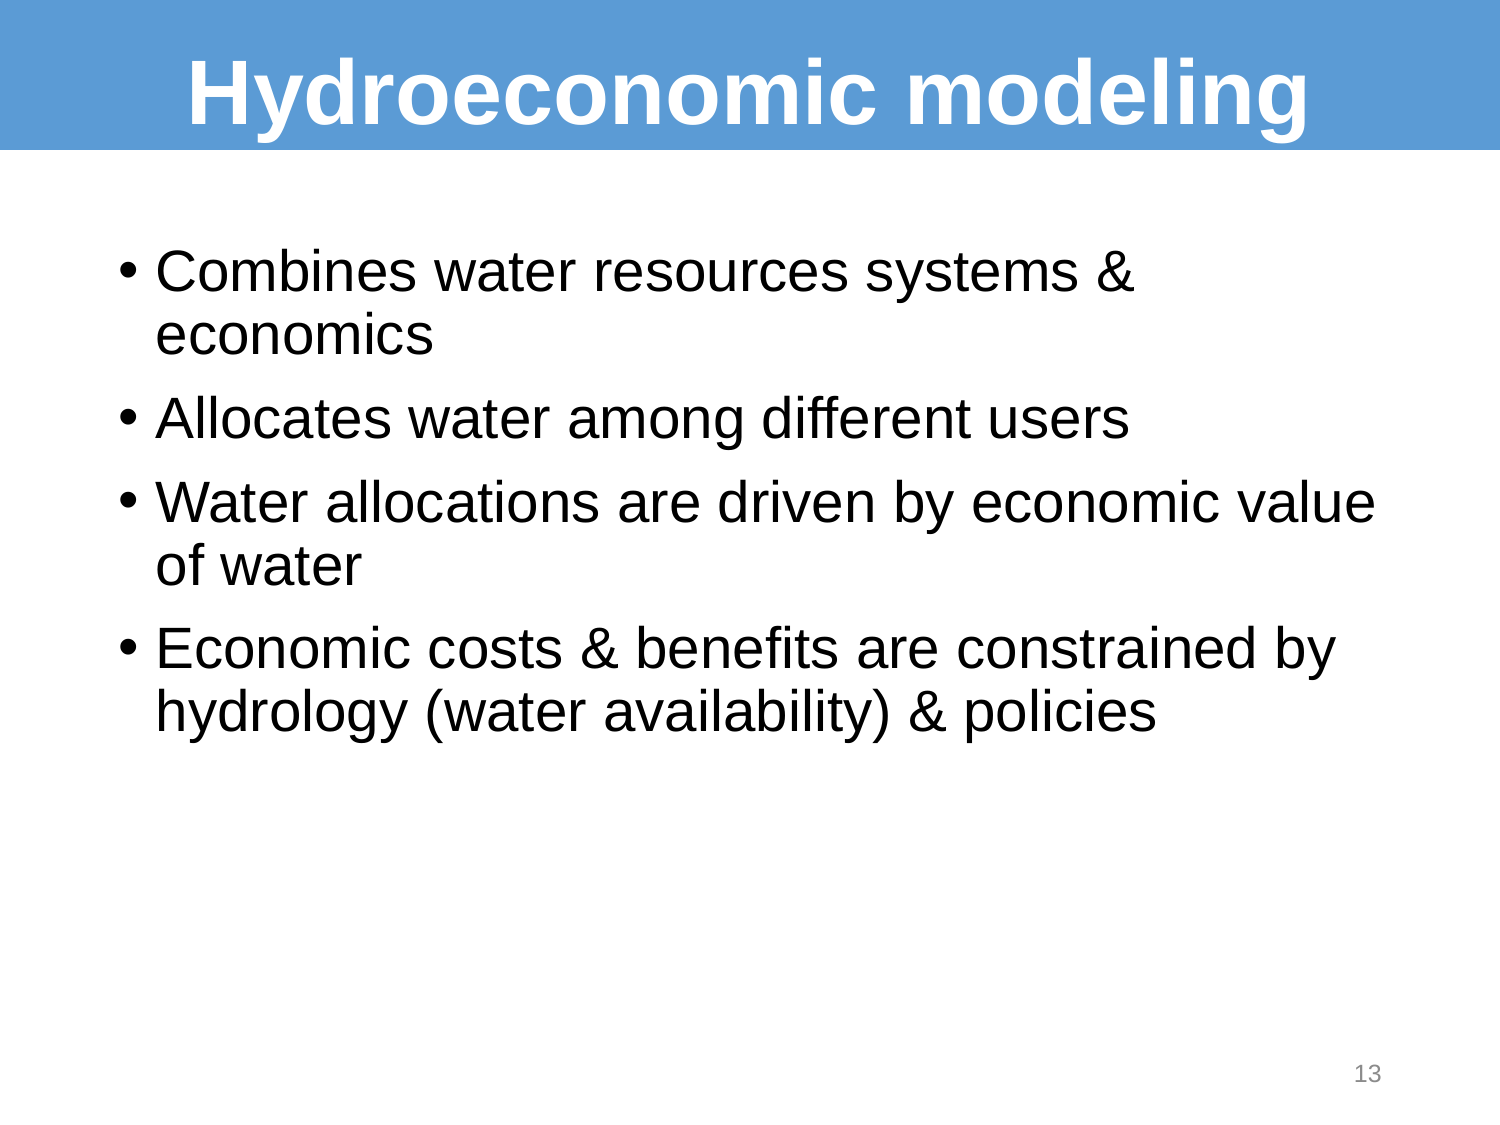

# Hydroeconomic modeling
Combines water resources systems & economics
Allocates water among different users
Water allocations are driven by economic value of water
Economic costs & benefits are constrained by hydrology (water availability) & policies
13